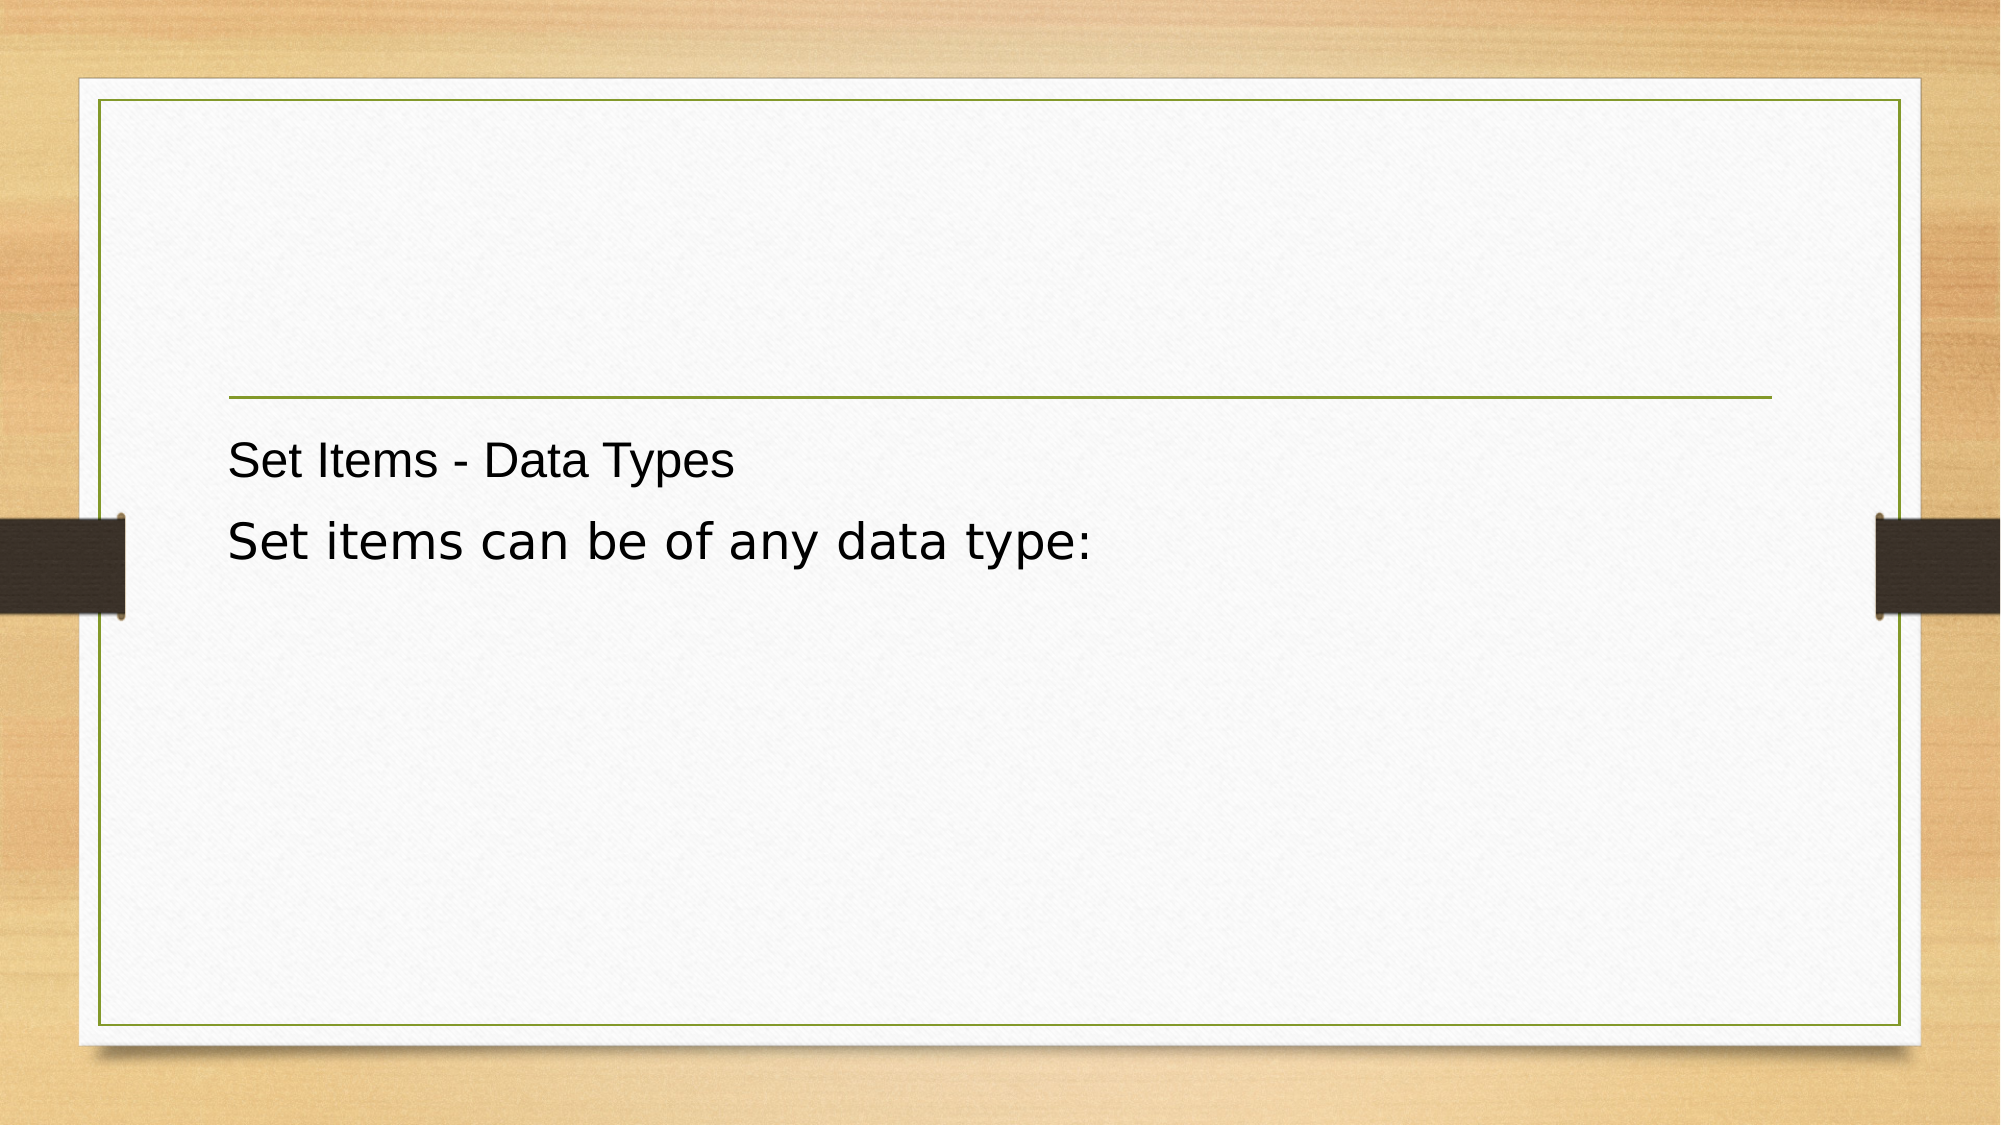

#
Set Items - Data Types
Set items can be of any data type: